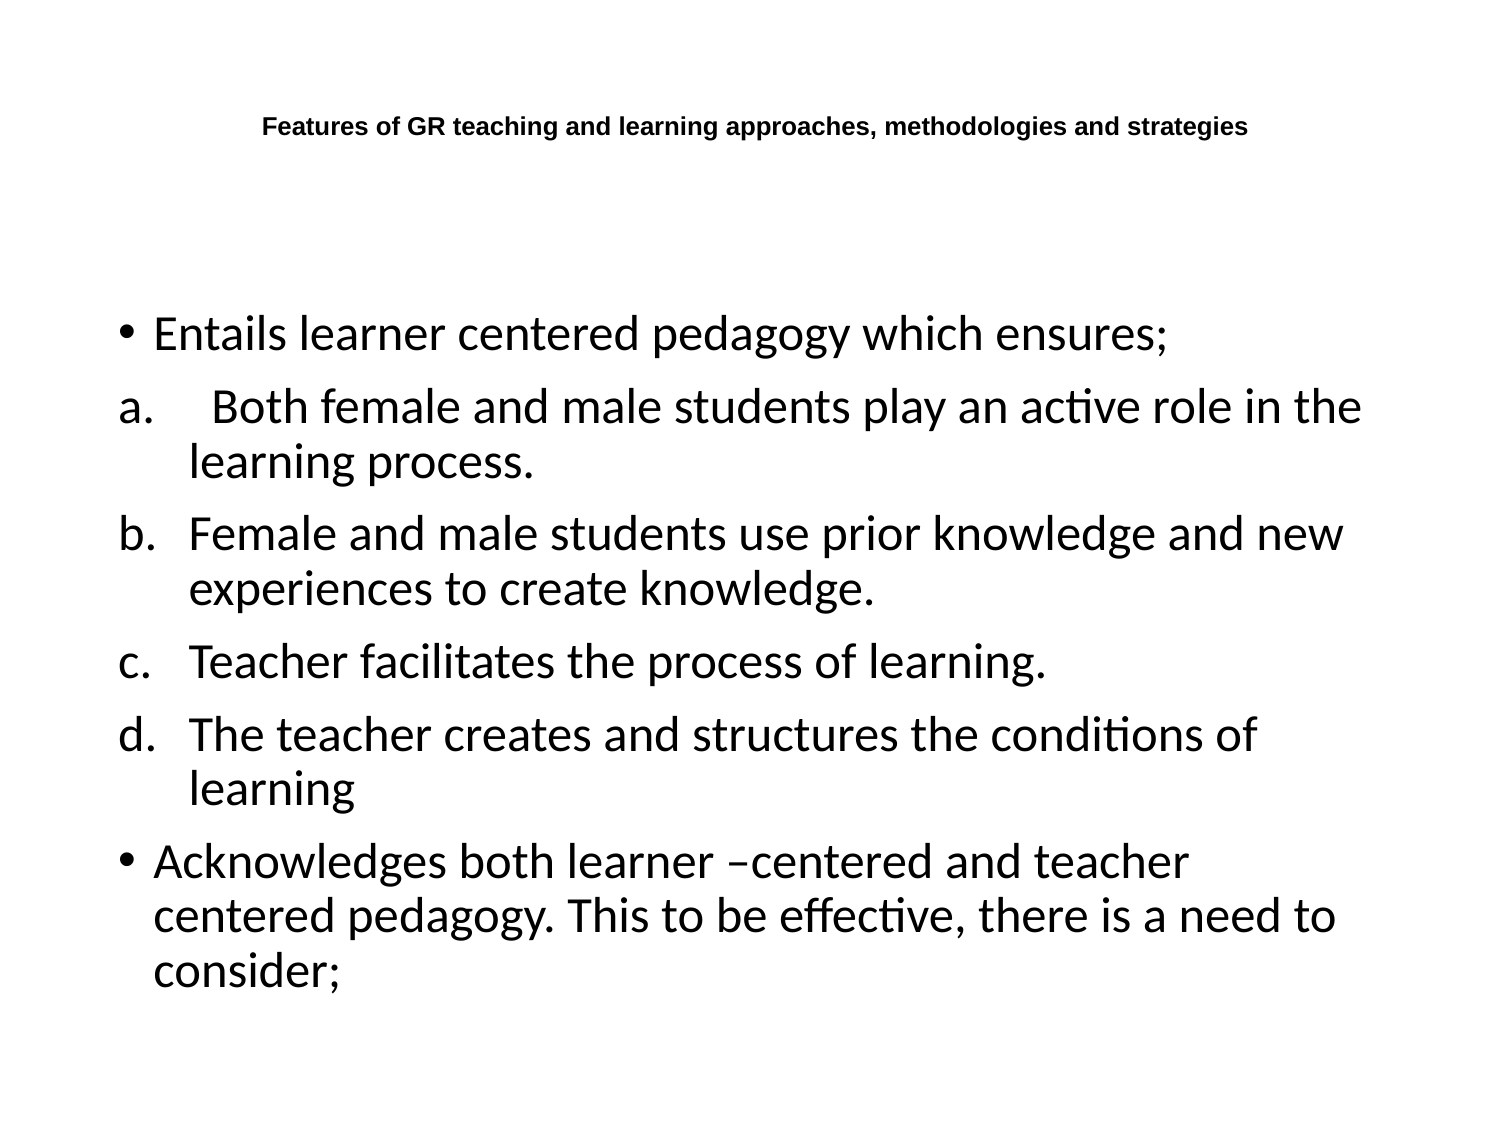

# Features of GR teaching and learning approaches, methodologies and strategies
Entails learner centered pedagogy which ensures;
  Both female and male students play an active role in the learning process.
Female and male students use prior knowledge and new experiences to create knowledge.
Teacher facilitates the process of learning.
The teacher creates and structures the conditions of learning
Acknowledges both learner –centered and teacher centered pedagogy. This to be effective, there is a need to consider;